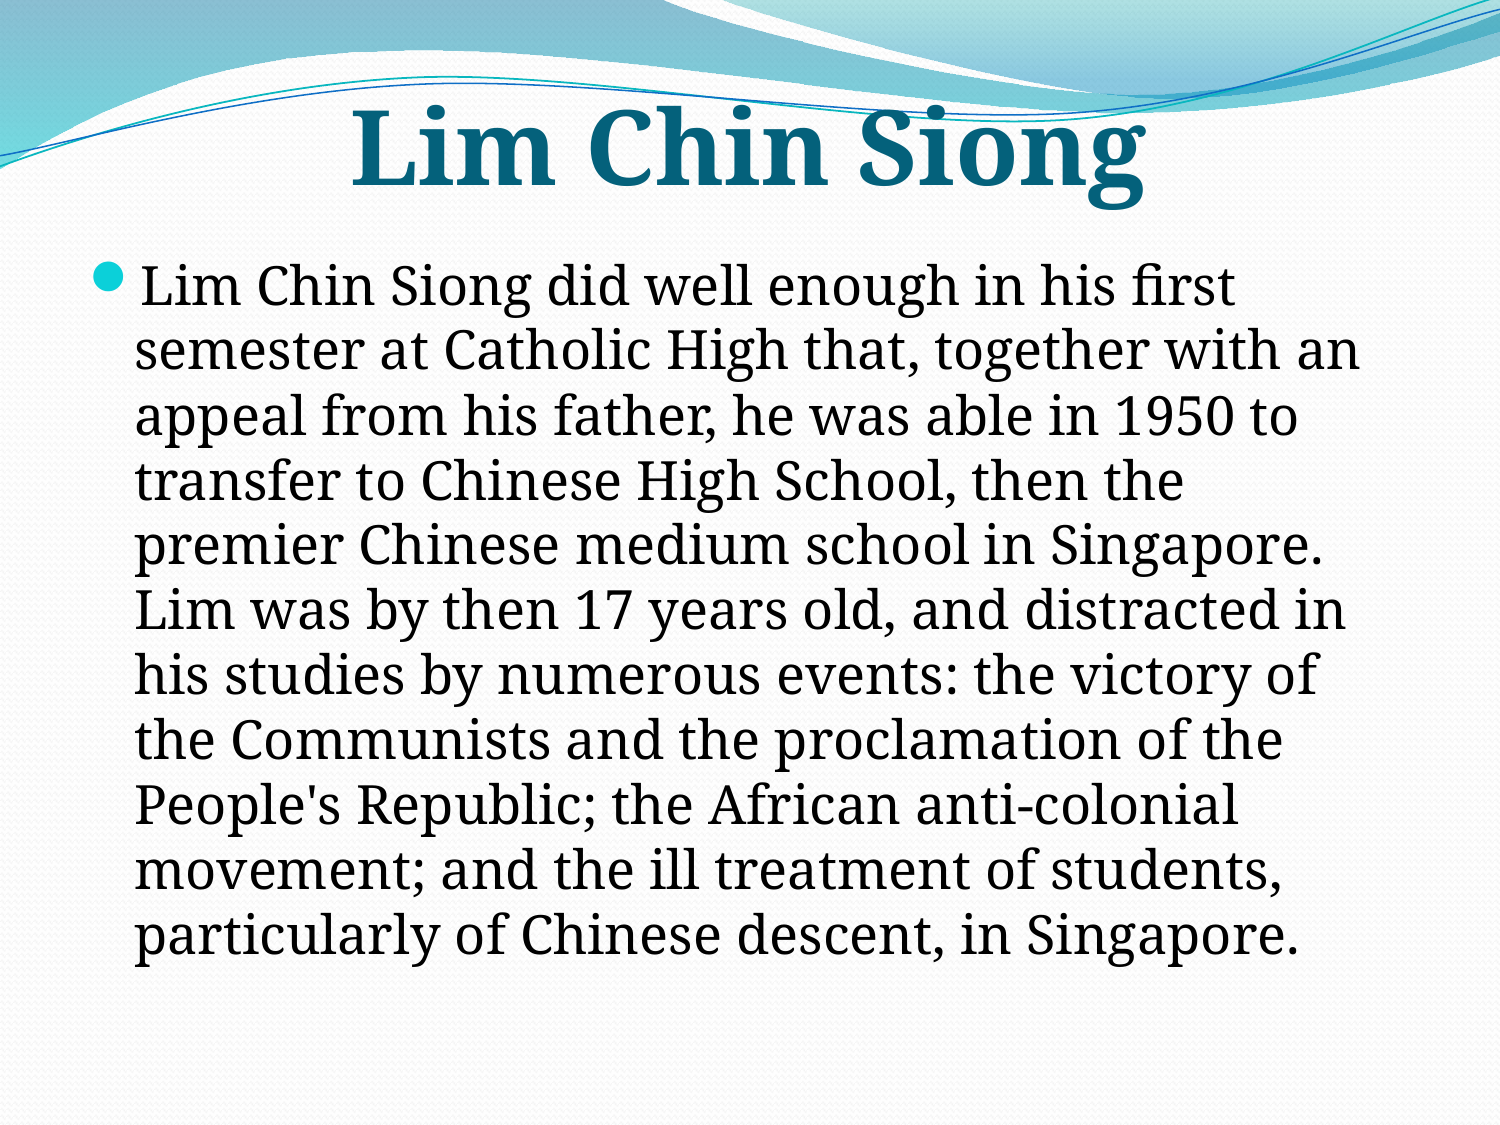

# Lim Chin Siong
Lim Chin Siong did well enough in his first semester at Catholic High that, together with an appeal from his father, he was able in 1950 to transfer to Chinese High School, then the premier Chinese medium school in Singapore. Lim was by then 17 years old, and distracted in his studies by numerous events: the victory of the Communists and the proclamation of the People's Republic; the African anti-colonial movement; and the ill treatment of students, particularly of Chinese descent, in Singapore.